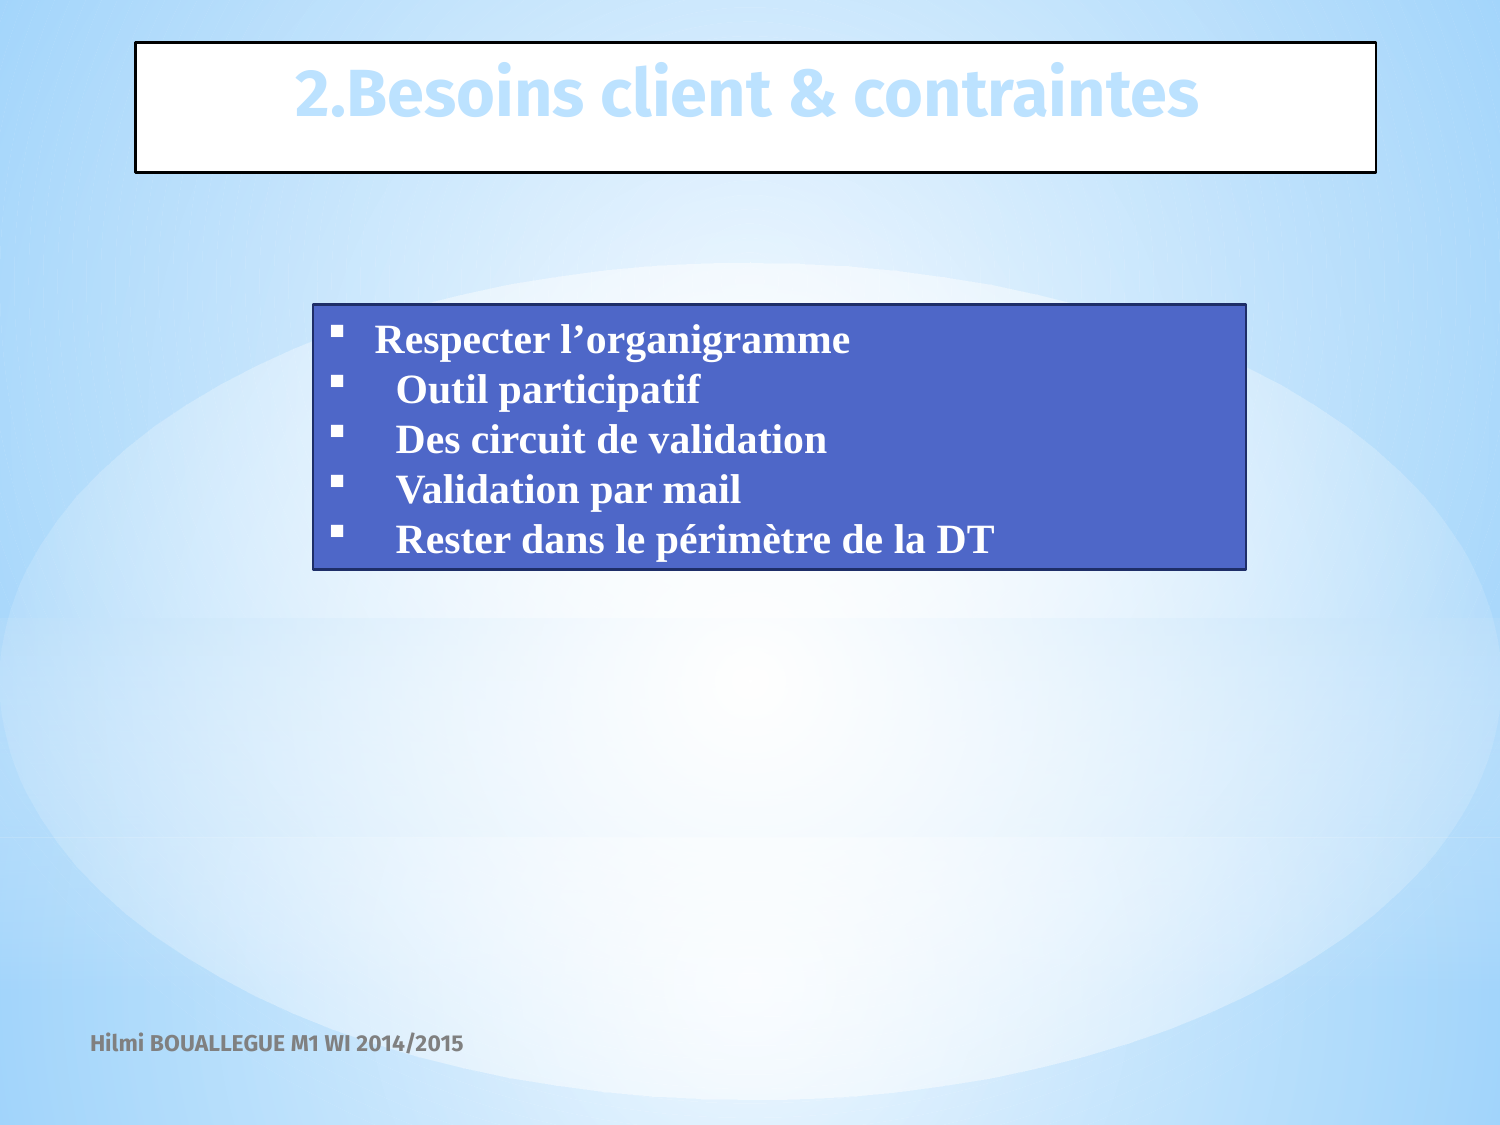

# 2.Besoins client & contraintes
Respecter l’organigramme
 Outil participatif
 Des circuit de validation
 Validation par mail
 Rester dans le périmètre de la DT
Hilmi BOUALLEGUE M1 WI 2014/2015